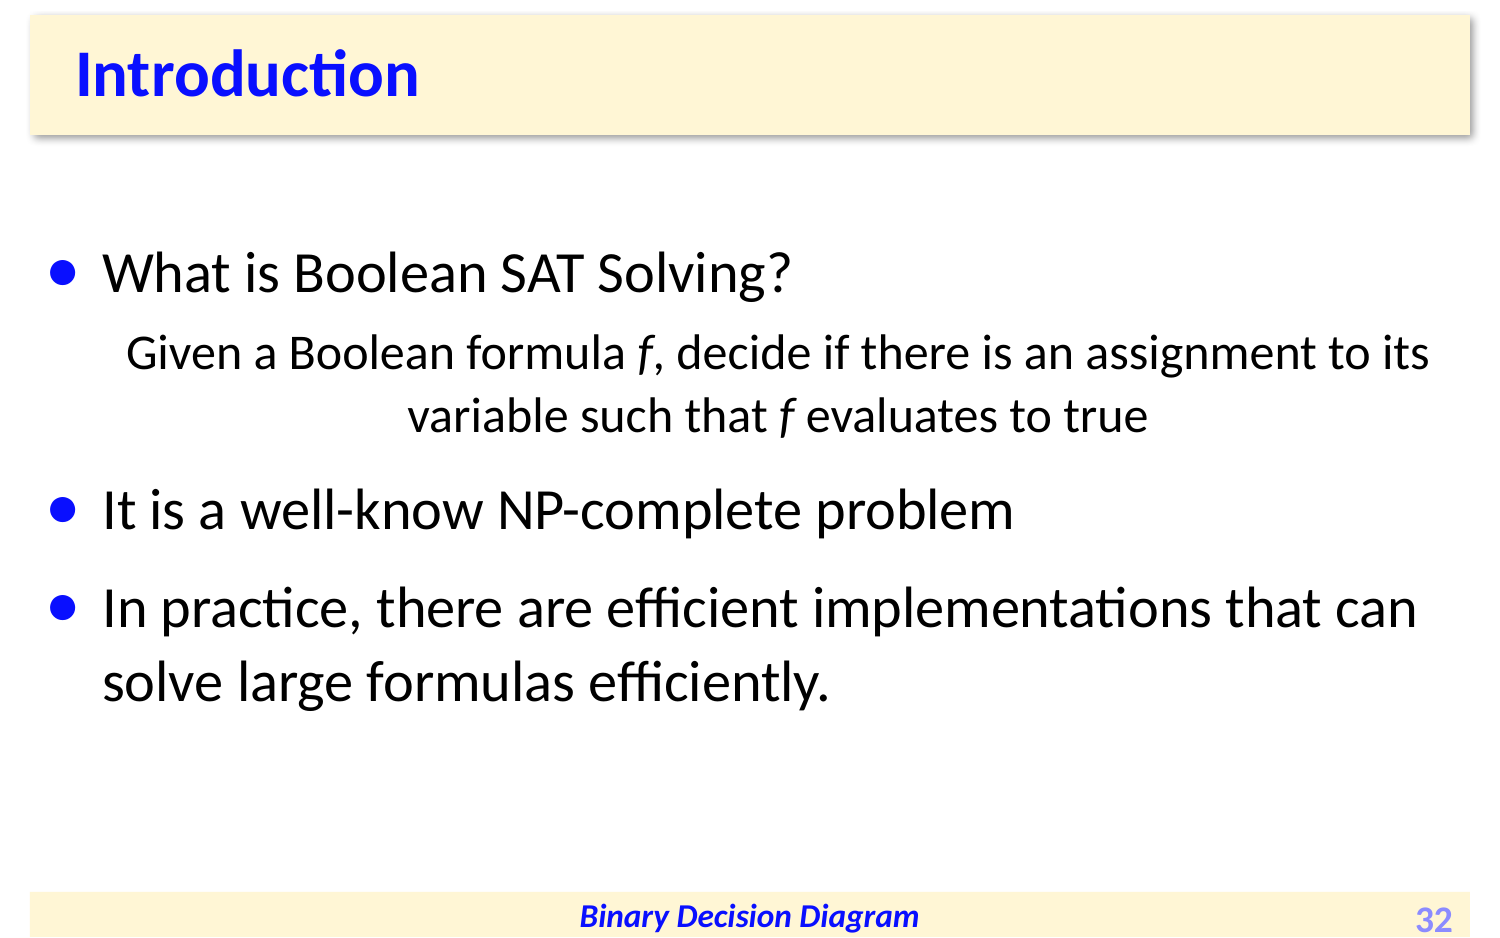

# Introduction
What is Boolean SAT Solving?
Given a Boolean formula f, decide if there is an assignment to its variable such that f evaluates to true
It is a well-know NP-complete problem
In practice, there are efficient implementations that can solve large formulas efficiently.
32